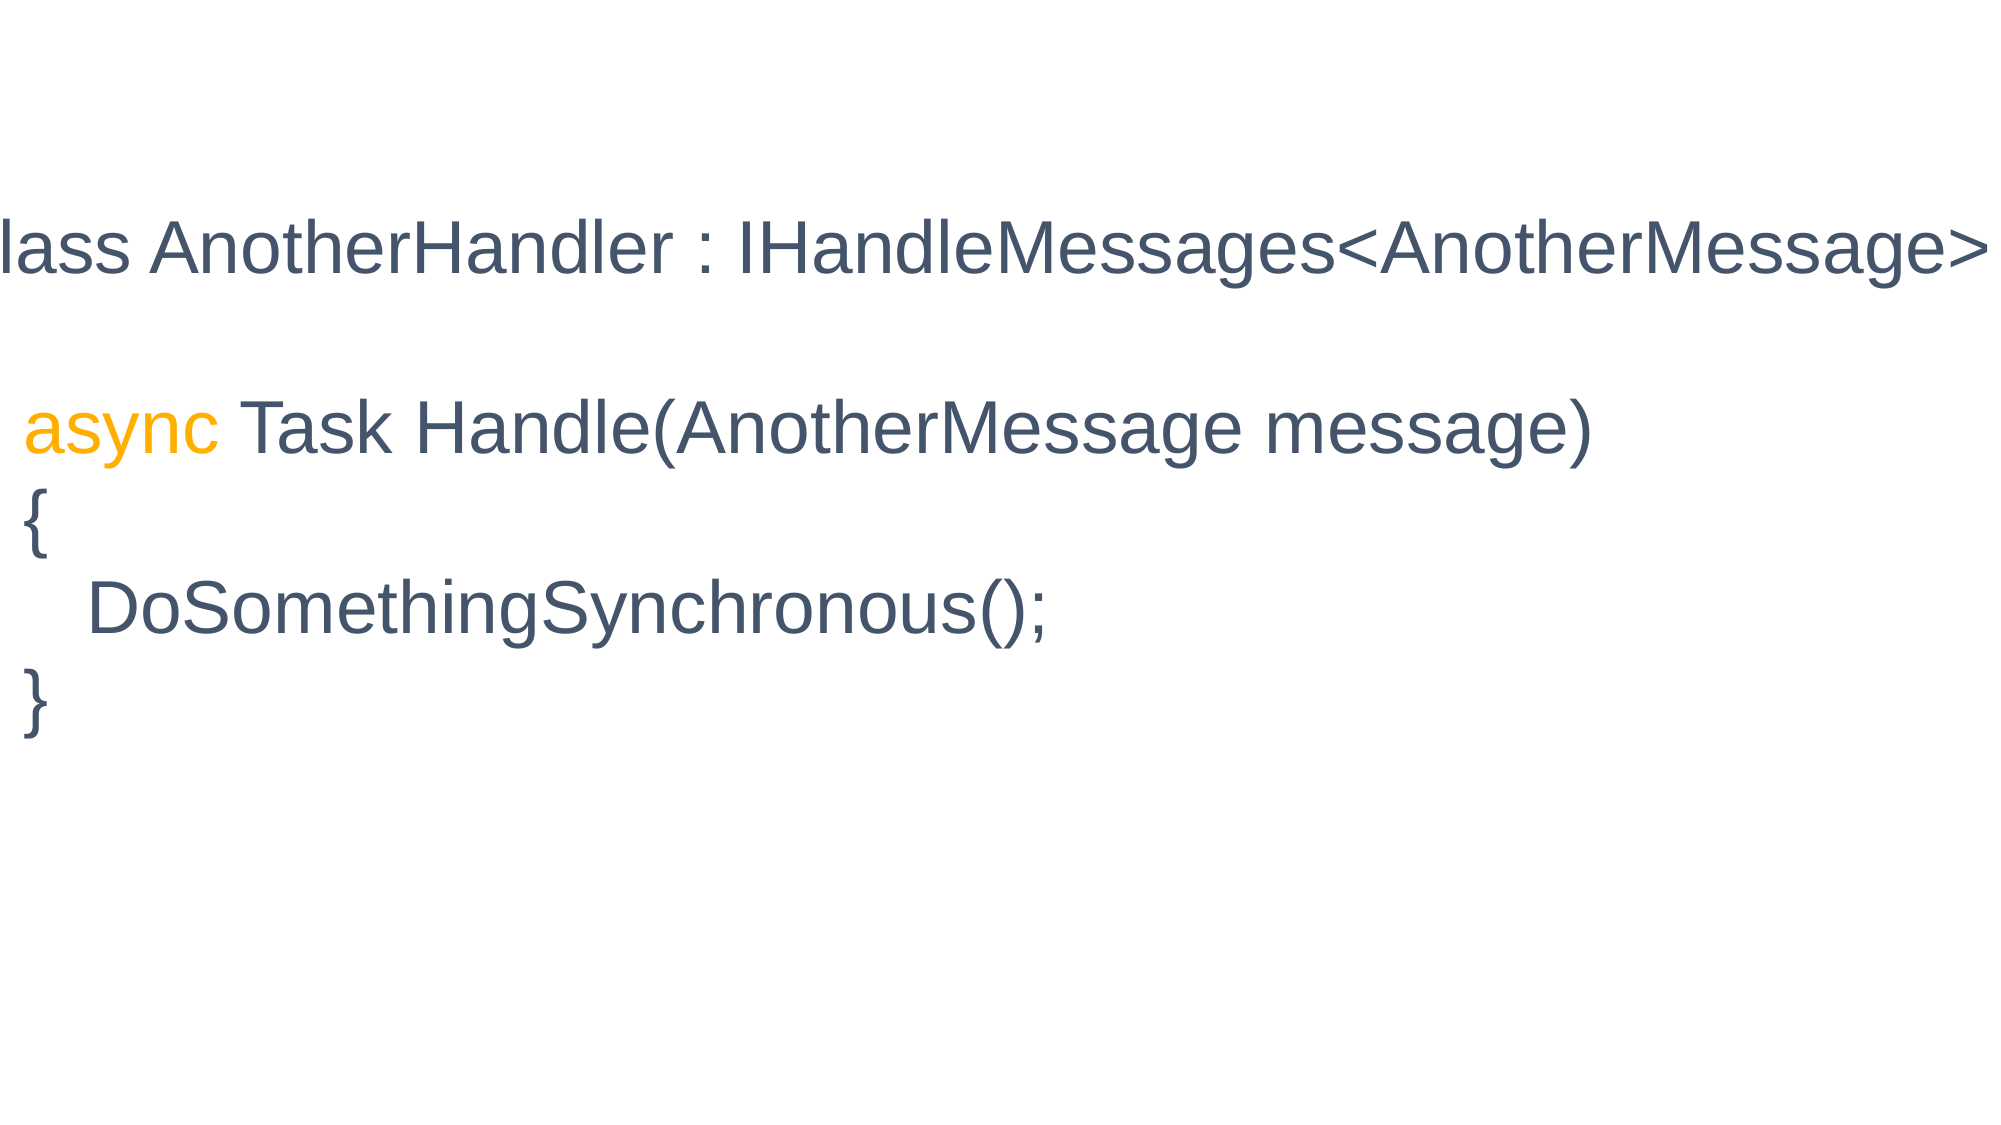

class AnotherHandler : IHandleMessages<AnotherMessage> {

   async Task Handle(AnotherMessage message)
   {
      DoSomethingSynchronous();
   }

}